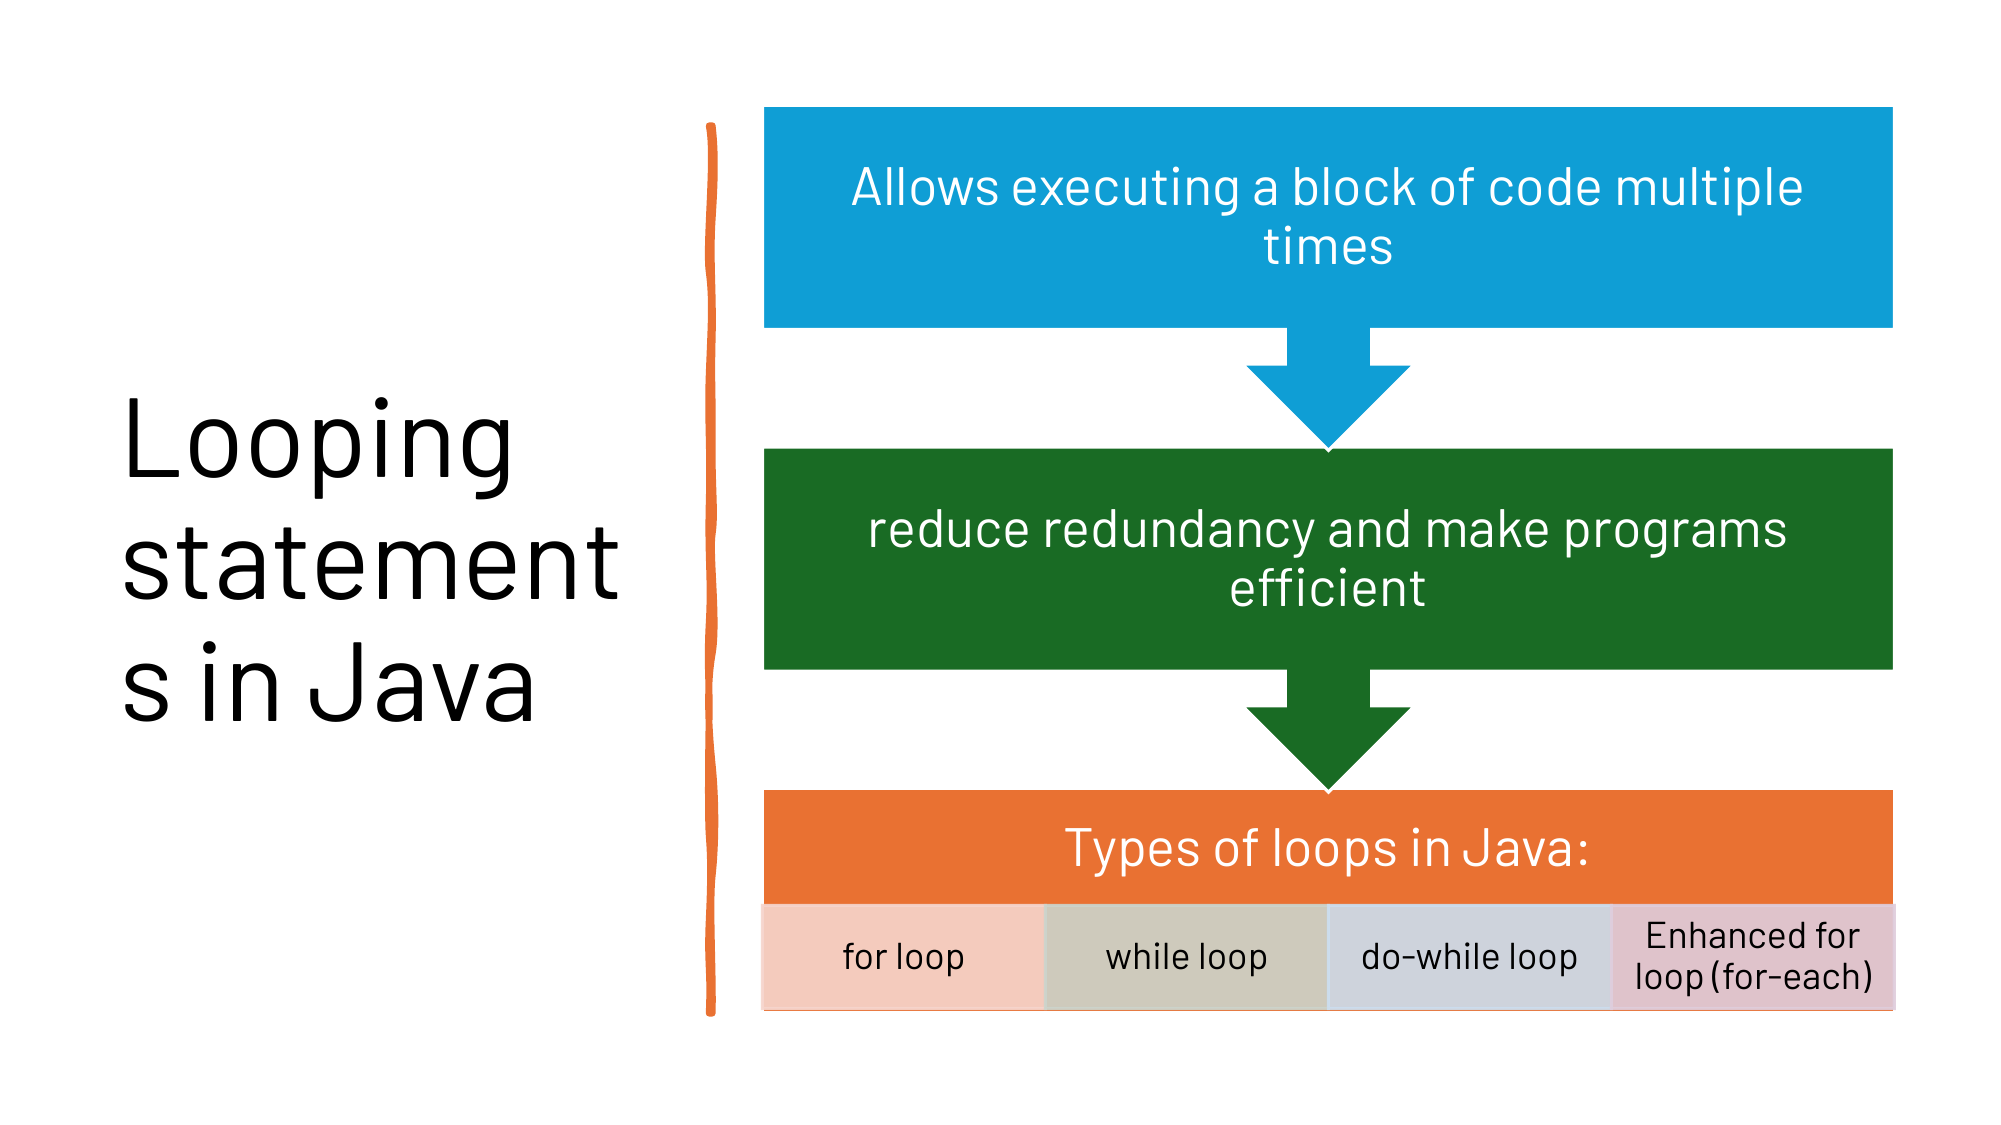

Types of loops in Java:
for loop
while loop
do-while loop
Enhanced for loop (for-each)
reduce redundancy and make programs efficient
Allows executing a block of code multiple times
# Looping statements in Java